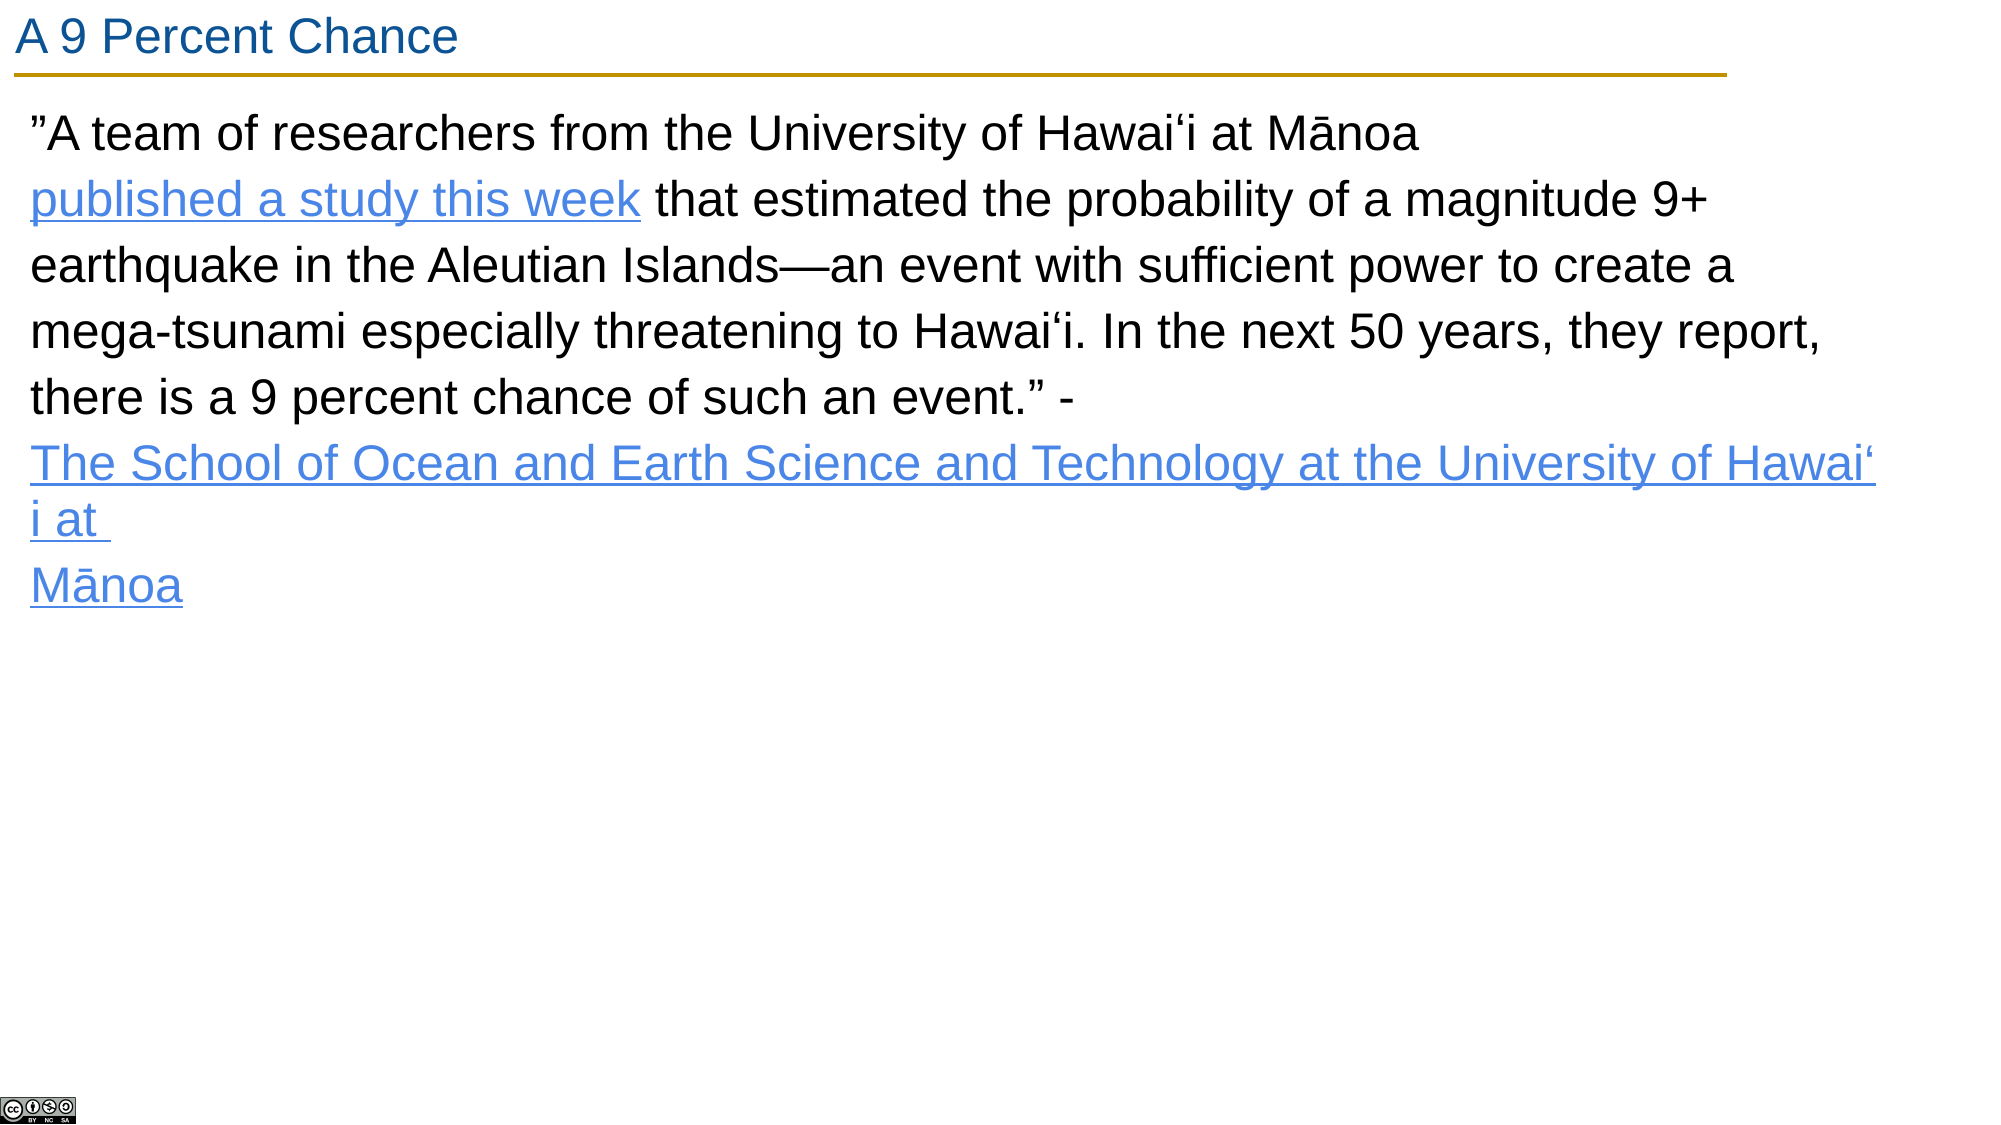

# A 9 Percent Chance
”A team of researchers from the University of Hawaiʻi at Mānoa published a study this week that estimated the probability of a magnitude 9+ earthquake in the Aleutian Islands—an event with sufficient power to create a mega-tsunami especially threatening to Hawaiʻi. In the next 50 years, they report, there is a 9 percent chance of such an event.” - The School of Ocean and Earth Science and Technology at the University of Hawai‘i at Mānoa